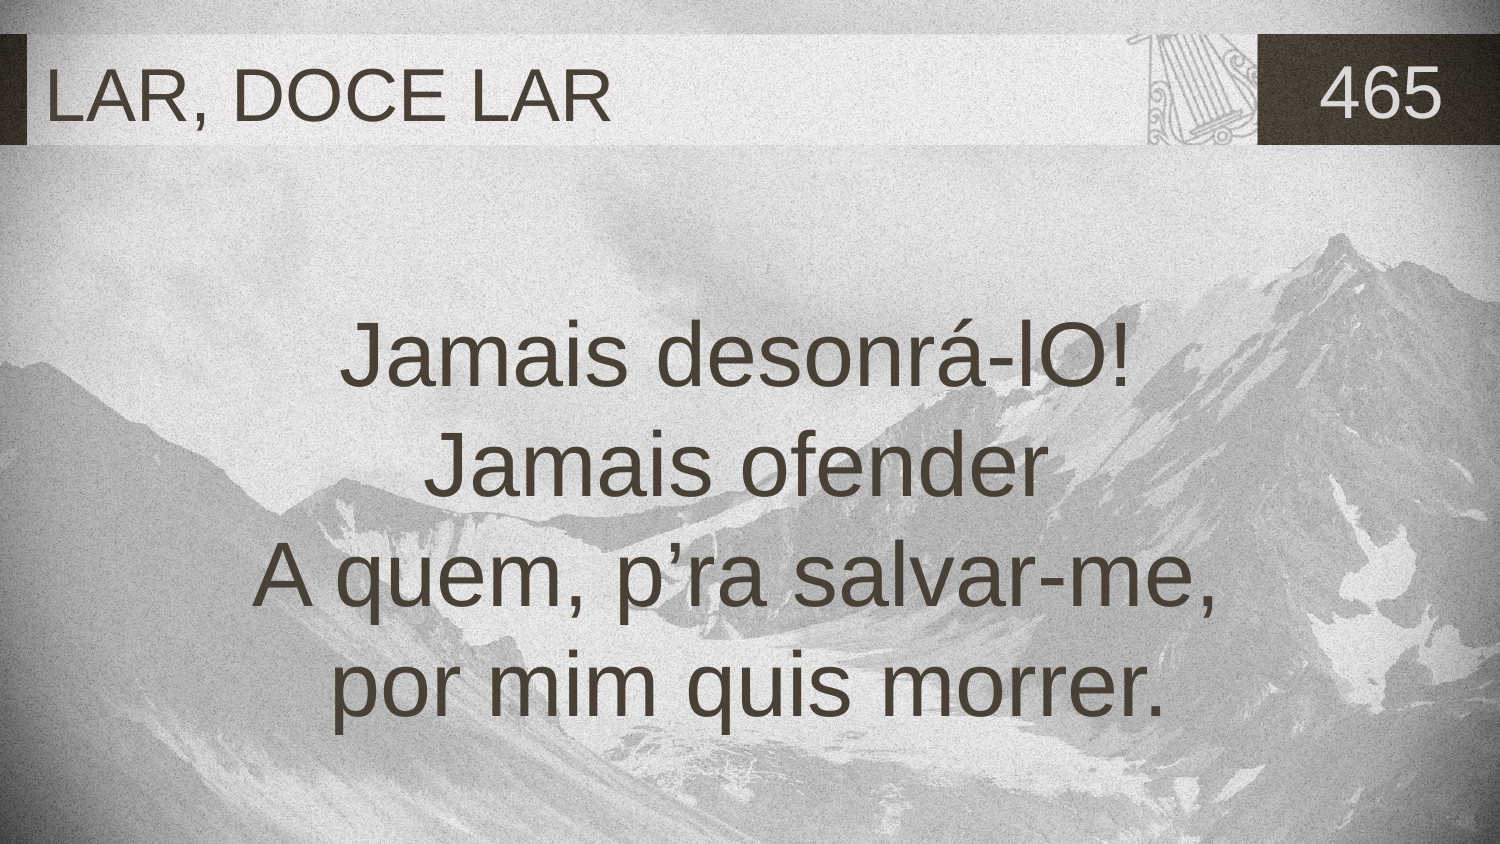

# LAR, DOCE LAR
465
Jamais desonrá-lO!
Jamais ofender
A quem, p’ra salvar-me,
por mim quis morrer.